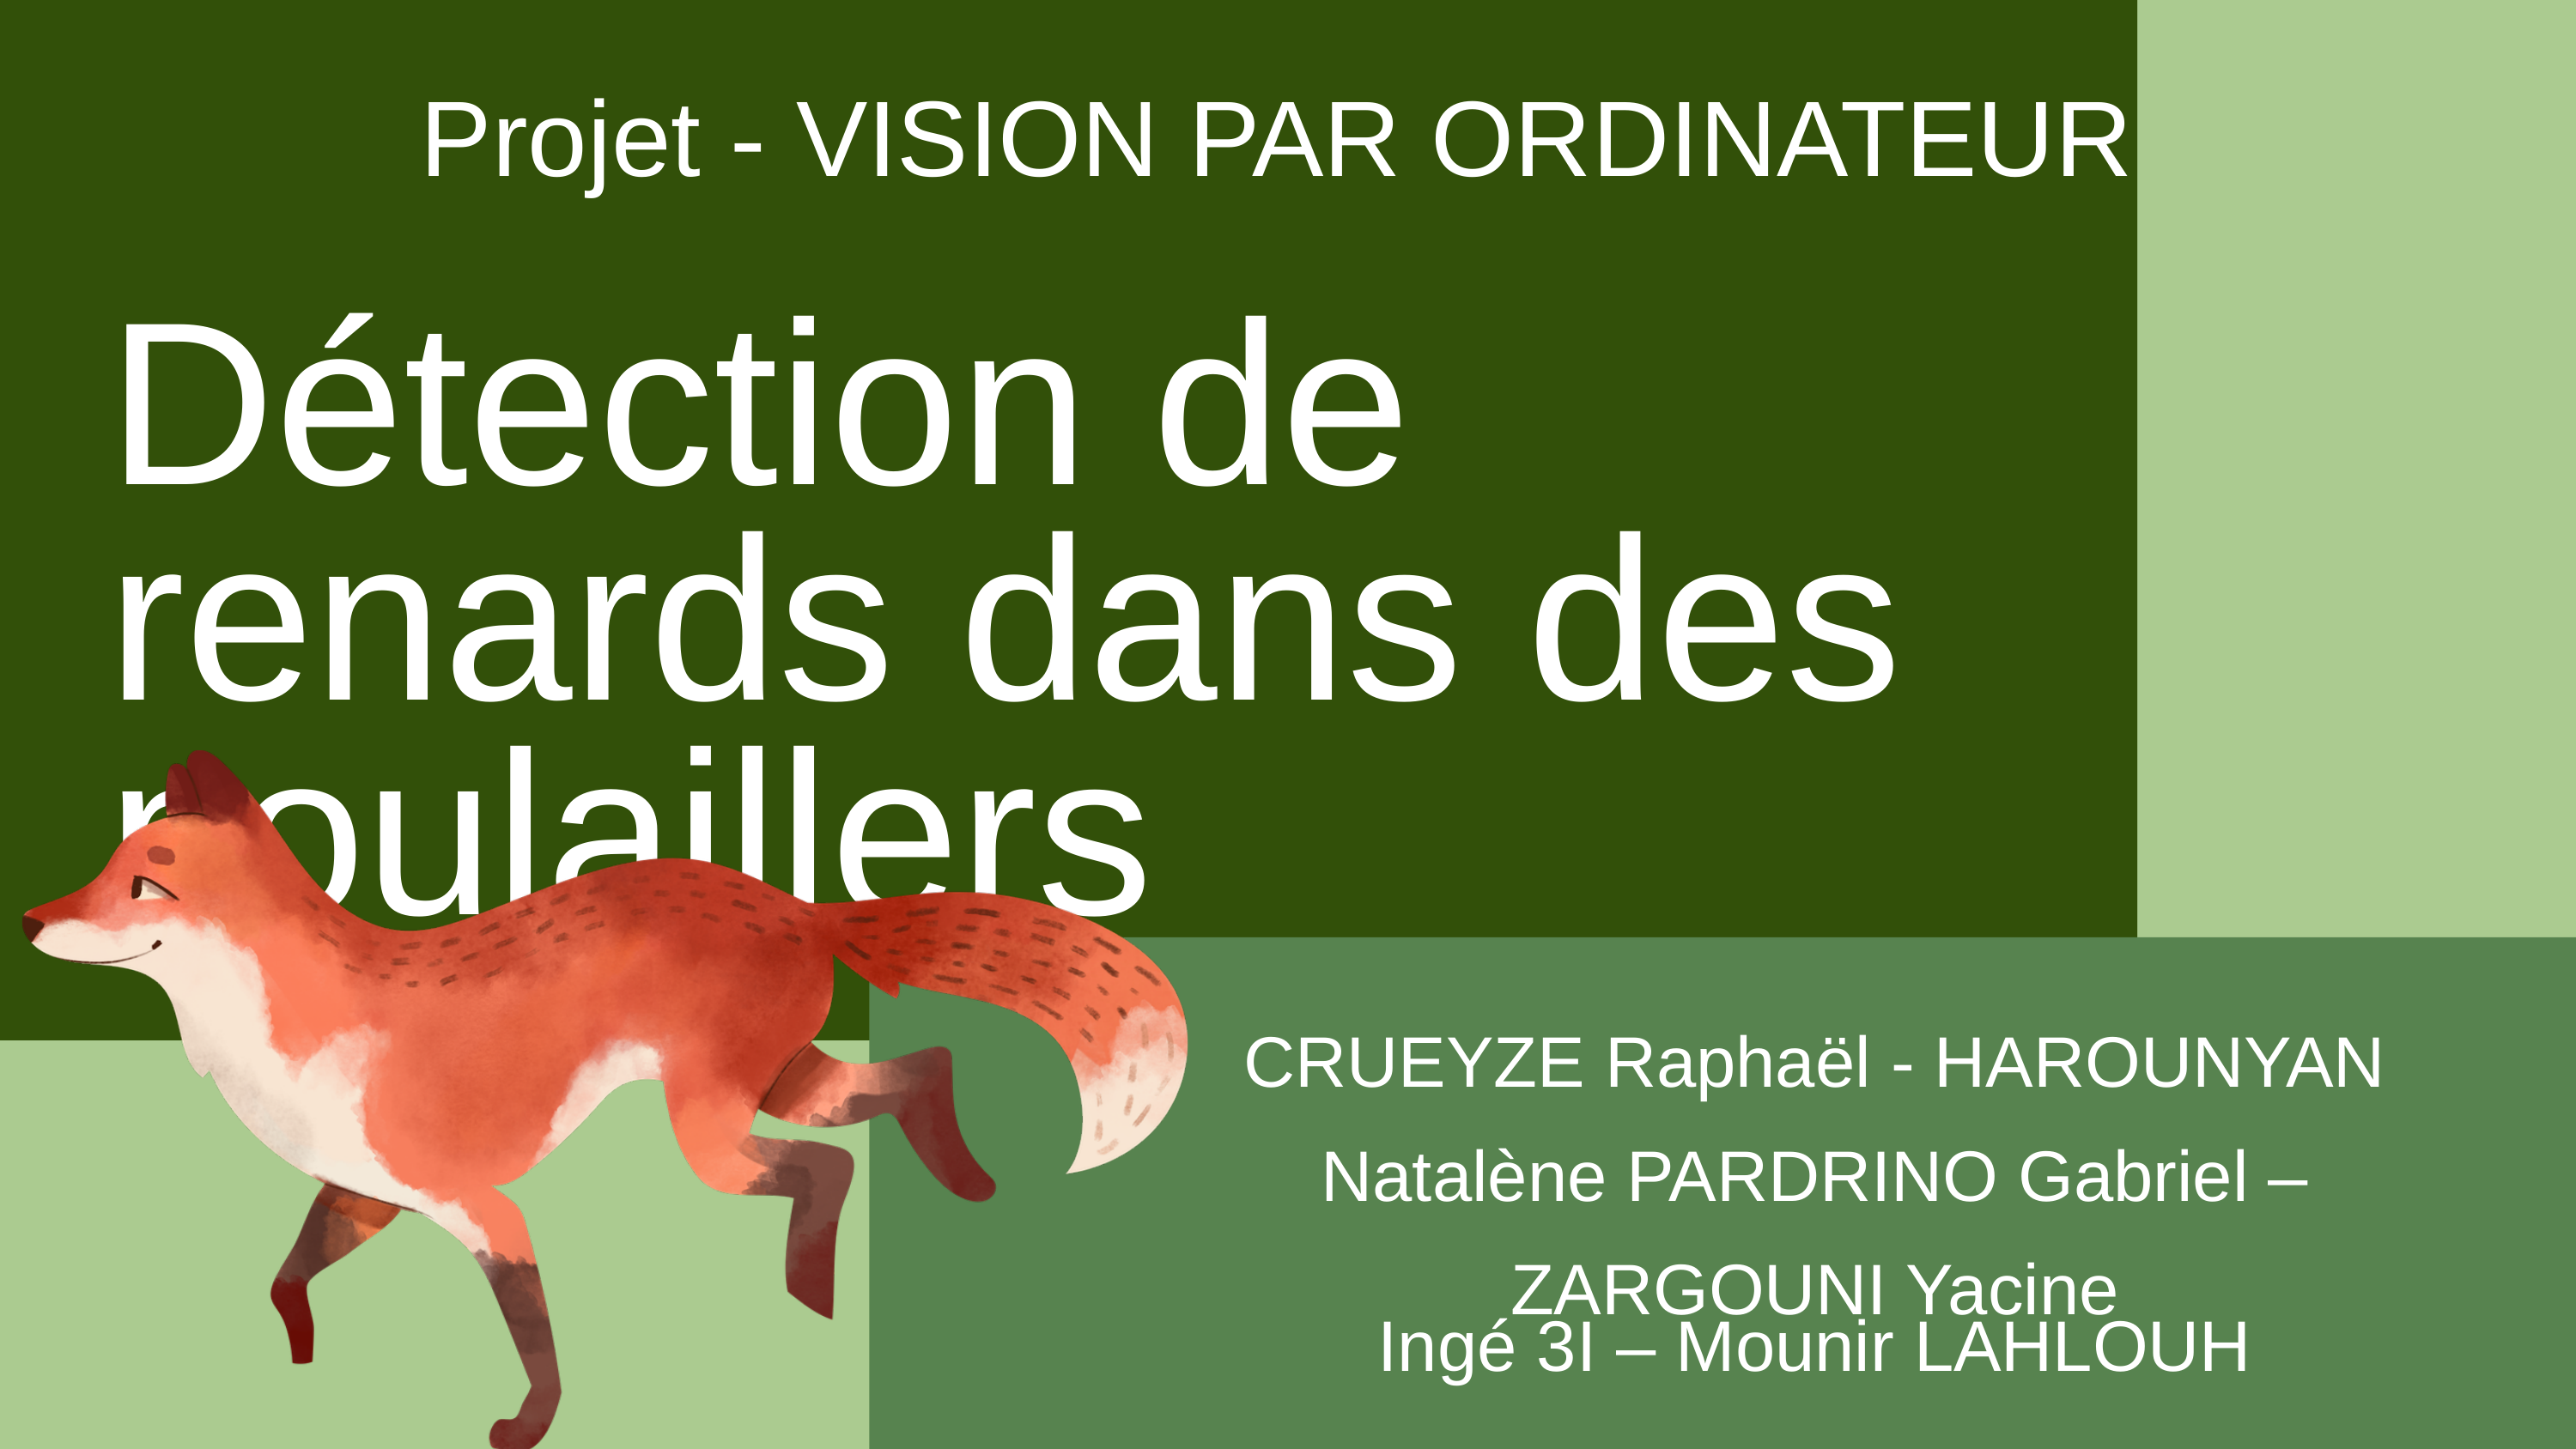

Projet - VISION PAR ORDINATEUR

Détection de renards dans des poulaillers

CRUEYZE Raphaël - HAROUNYAN Natalène PARDRINO Gabriel – ZARGOUNI Yacine
Ingé 3I – Mounir LAHLOUH